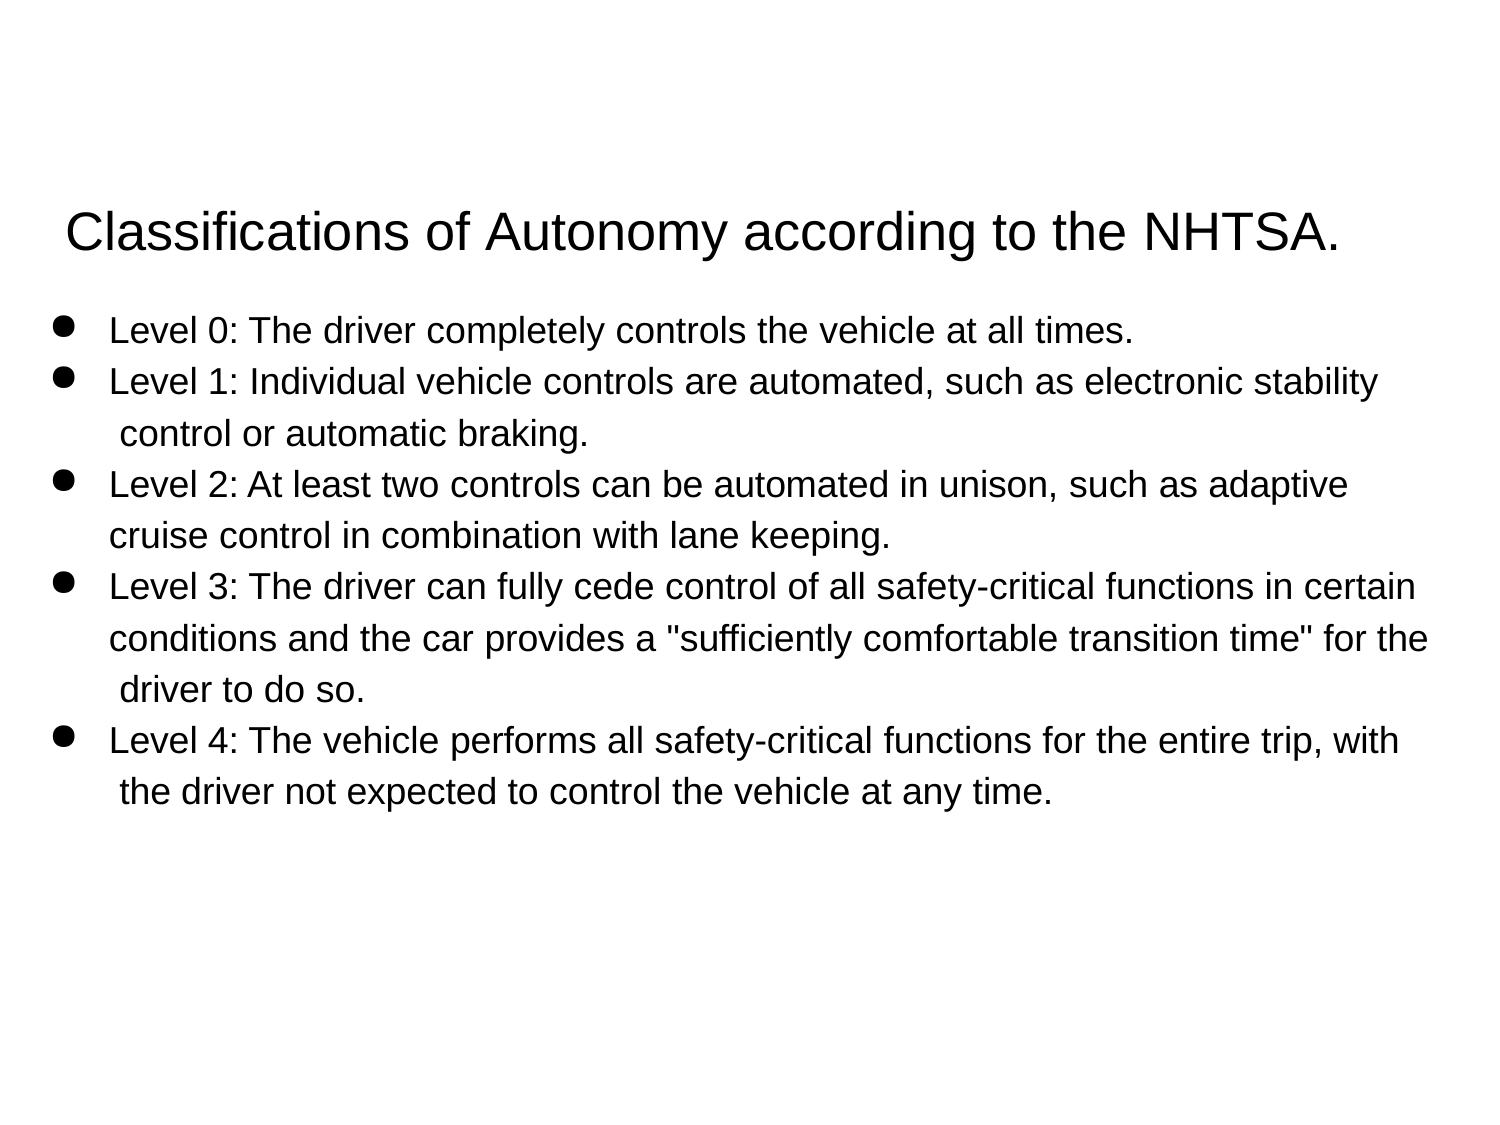

# Classifications of Autonomy according to the NHTSA.
Level 0: The driver completely controls the vehicle at all times.
Level 1: Individual vehicle controls are automated, such as electronic stability  control or automatic braking.
Level 2: At least two controls can be automated in unison, such as adaptive  cruise control in combination with lane keeping.
Level 3: The driver can fully cede control of all safety-critical functions in certain  conditions and the car provides a "sufficiently comfortable transition time" for the  driver to do so.
Level 4: The vehicle performs all safety-critical functions for the entire trip, with  the driver not expected to control the vehicle at any time.